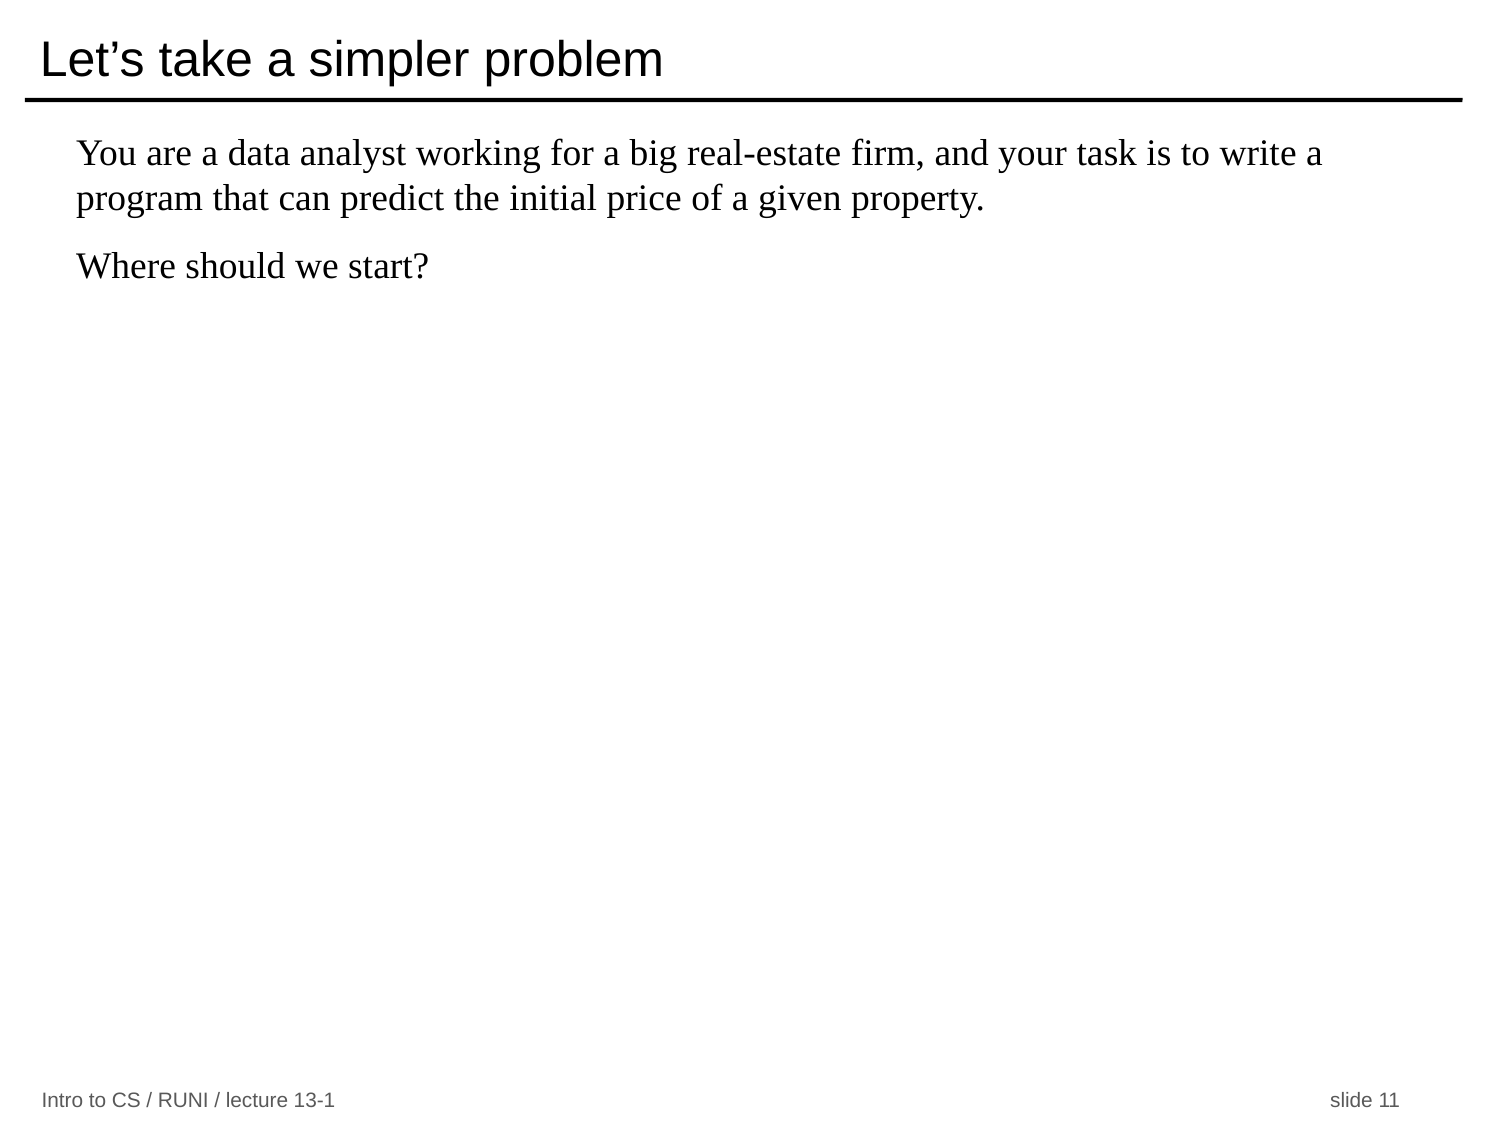

# Let’s take a simpler problem
You are a data analyst working for a big real-estate firm, and your task is to write a program that can predict the initial price of a given property.
Where should we start?